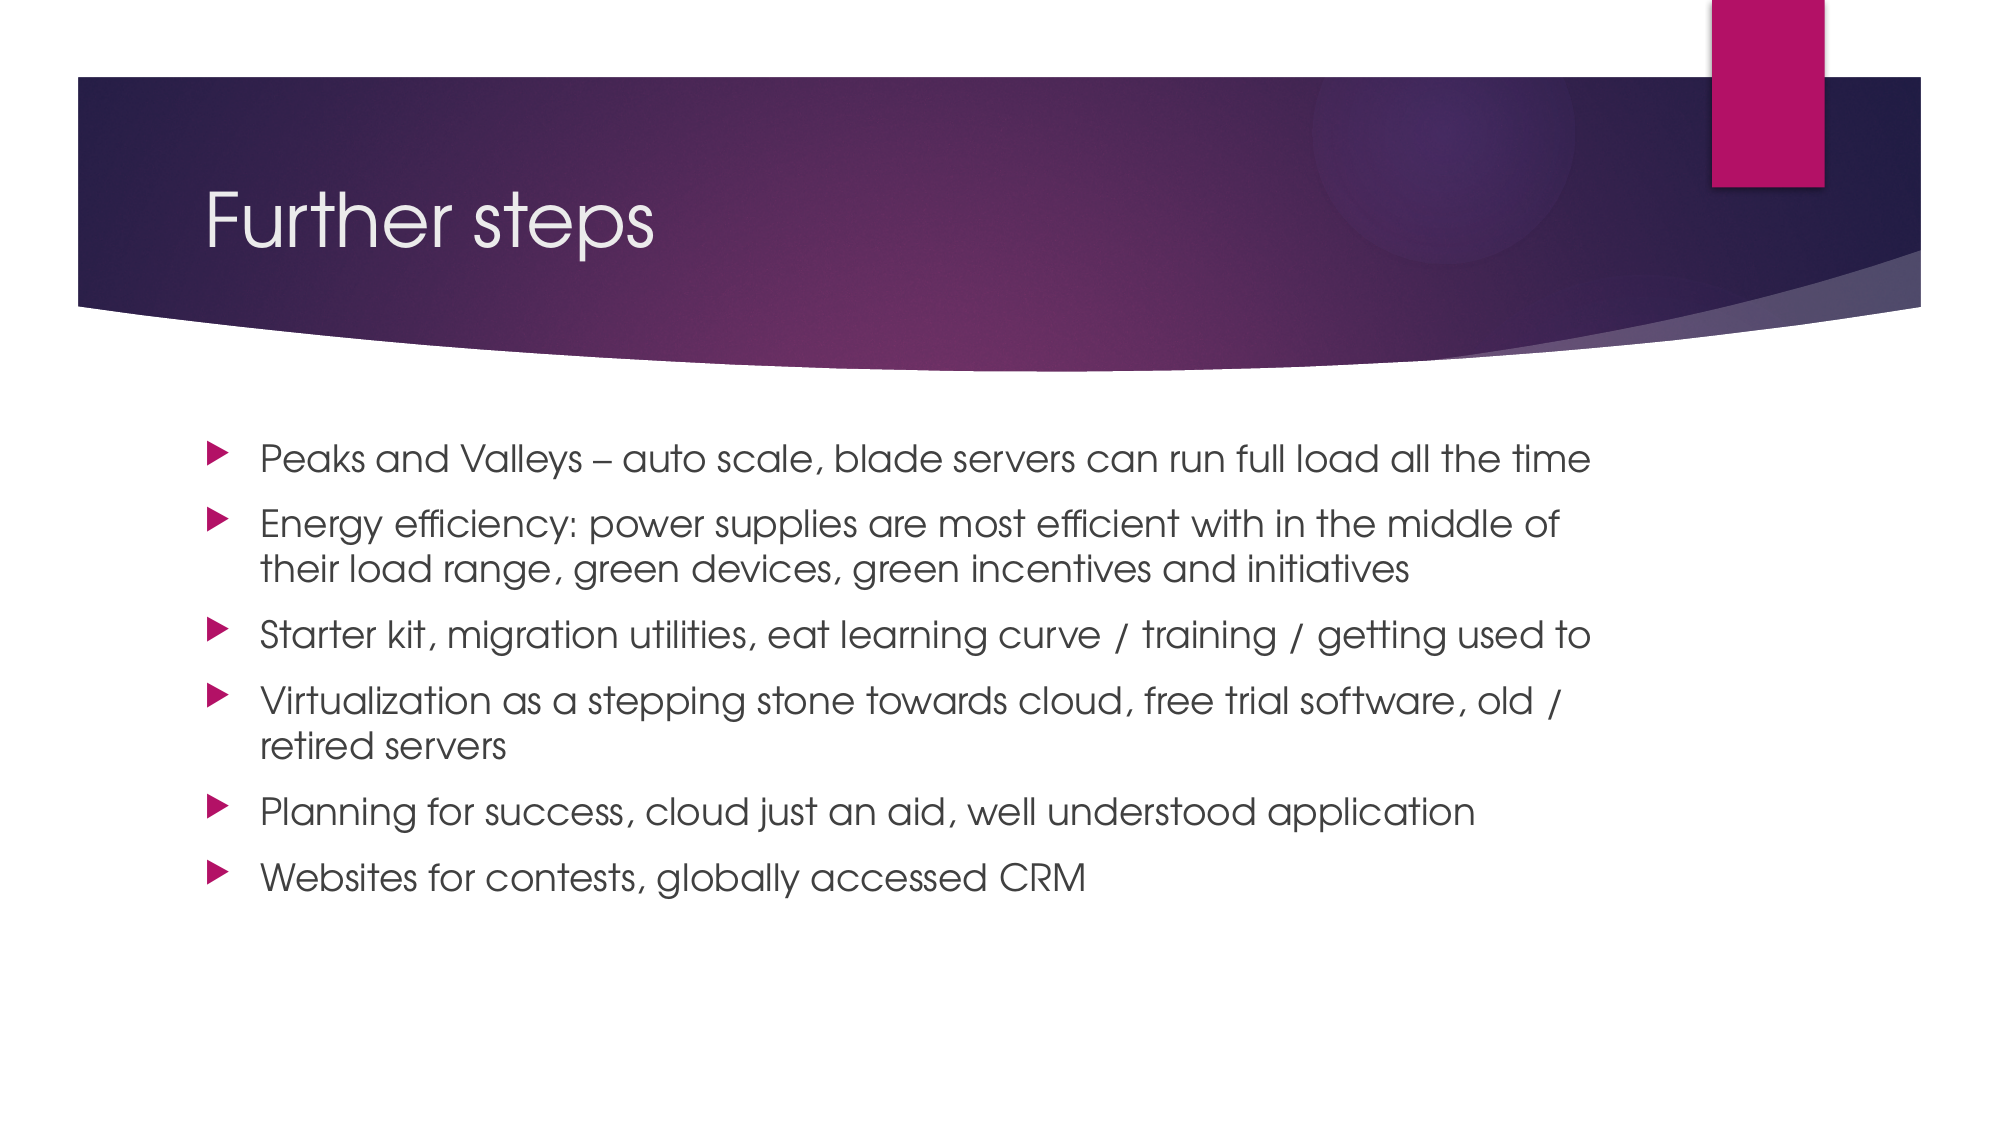

# Further steps
Peaks and Valleys – auto scale, blade servers can run full load all the time
Energy efficiency: power supplies are most efficient with in the middle of their load range, green devices, green incentives and initiatives
Starter kit, migration utilities, eat learning curve / training / getting used to
Virtualization as a stepping stone towards cloud, free trial software, old / retired servers
Planning for success, cloud just an aid, well understood application
Websites for contests, globally accessed CRM